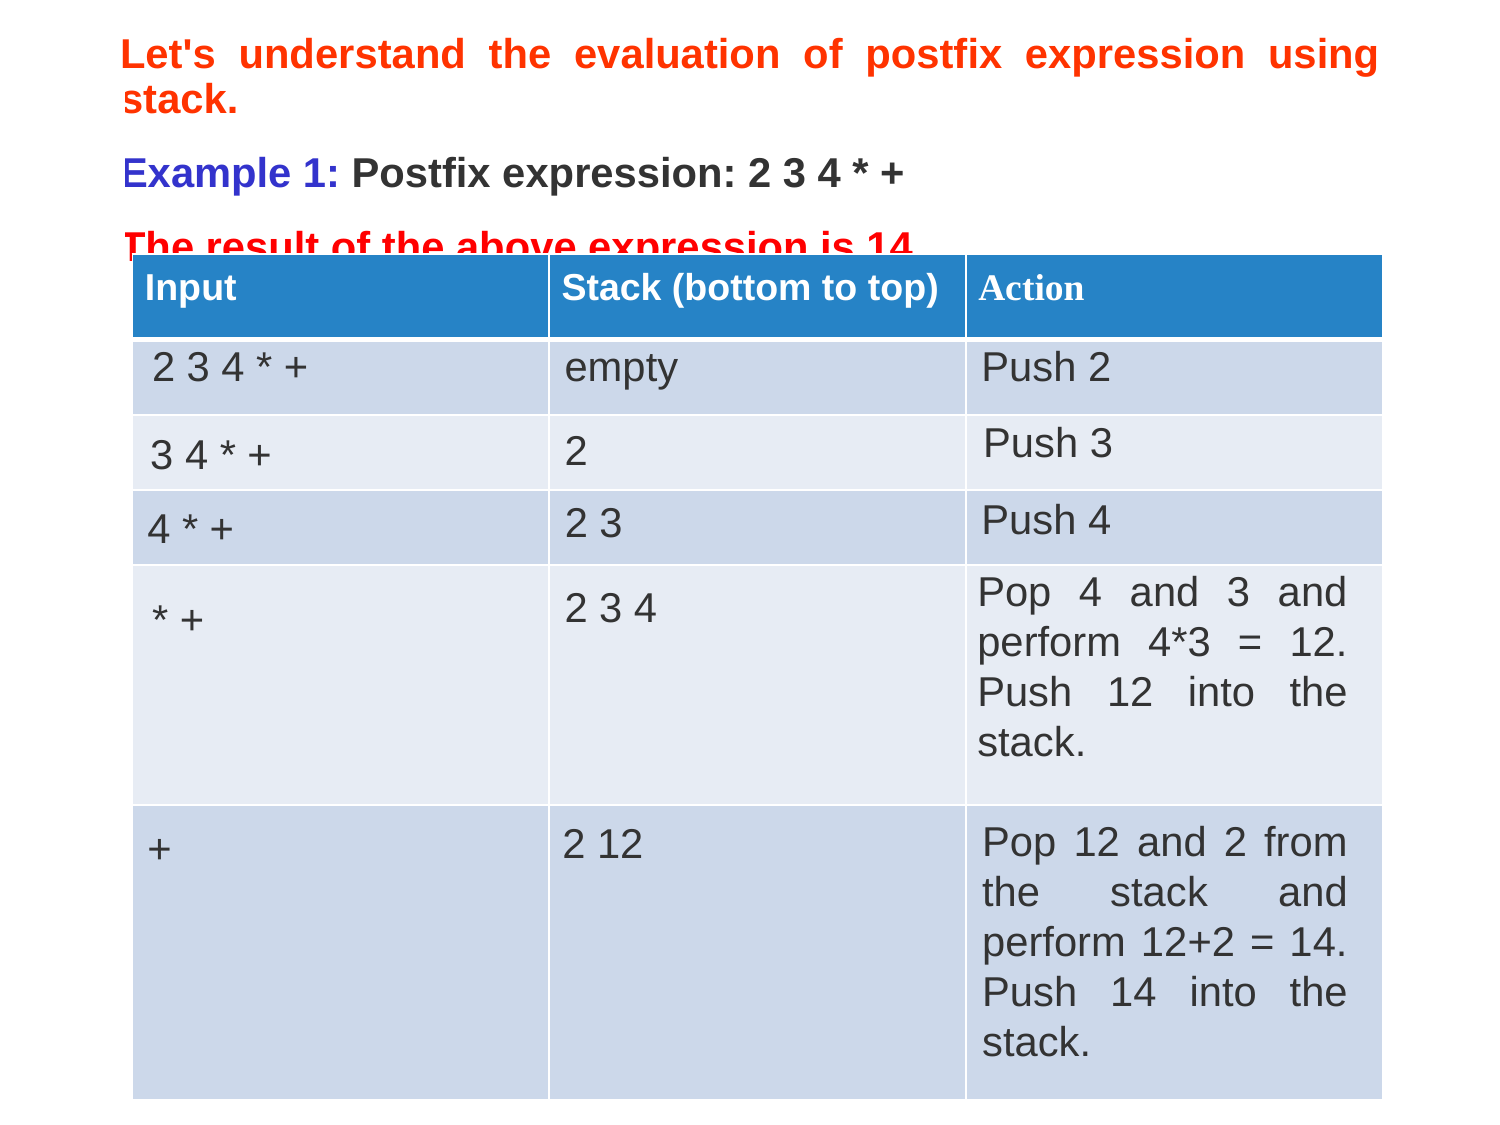

Let's understand the evaluation of postfix expression using stack.
Example 1: Postfix expression: 2 3 4 * +
The result of the above expression is 14.

| Input | Stack (bottom to top) | Action |
| --- | --- | --- |
|  |  |  |
|  |  |  |
|  |  |  |
|  |  |  |
|  |  |  |
Push 2

2 3 4 * +

empty
Push 3

2
3 4 * +
Push 4
2 3

4 * +
Pop 4 and 3 and perform 4*3 = 12. Push 12 into the stack.
2 3 4
* +
Pop 12 and 2 from the stack and perform 12+2 = 14. Push 14 into the stack.
2 12
+